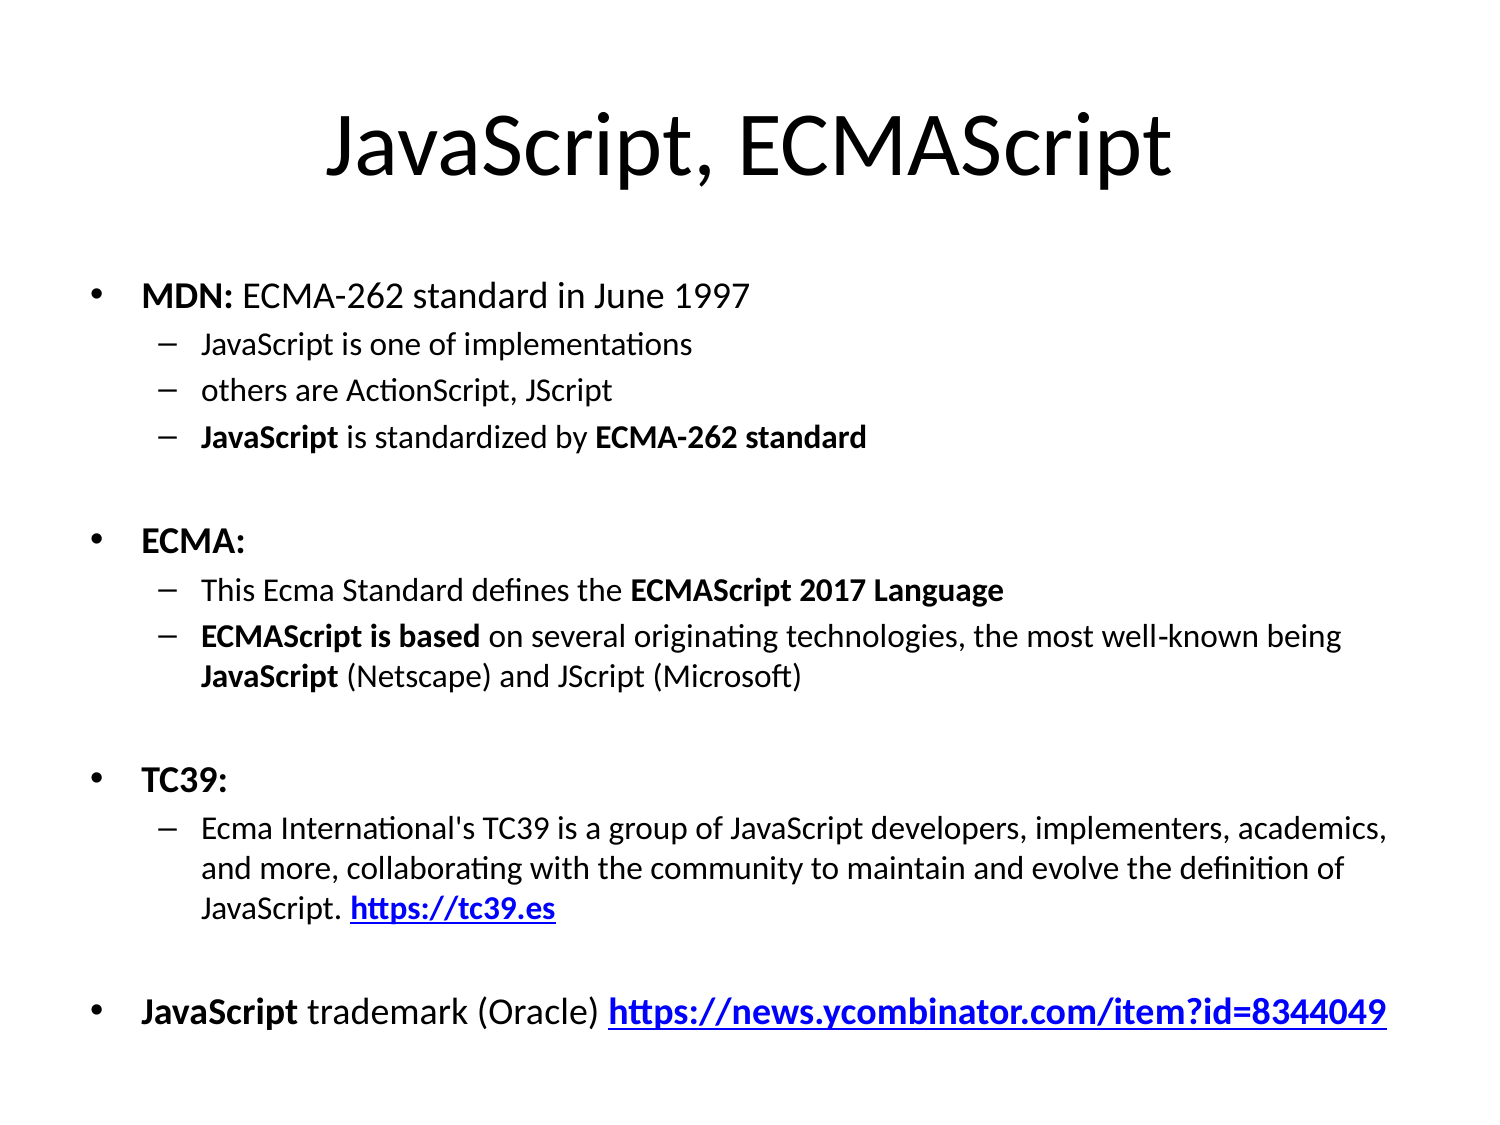

# JavaScript, ECMAScript
MDN: ECMA-262 standard in June 1997
JavaScript is one of implementations
others are ActionScript, JScript
JavaScript is standardized by ECMA-262 standard

ECMA:
This Ecma Standard defines the ECMAScript 2017 Language
ECMAScript is based on several originating technologies, the most well‑known being JavaScript (Netscape) and JScript (Microsoft)

TC39:
Ecma International's TC39 is a group of JavaScript developers, implementers, academics, and more, collaborating with the community to maintain and evolve the definition of JavaScript. https://tc39.es

JavaScript trademark (Oracle) https://news.ycombinator.com/item?id=8344049